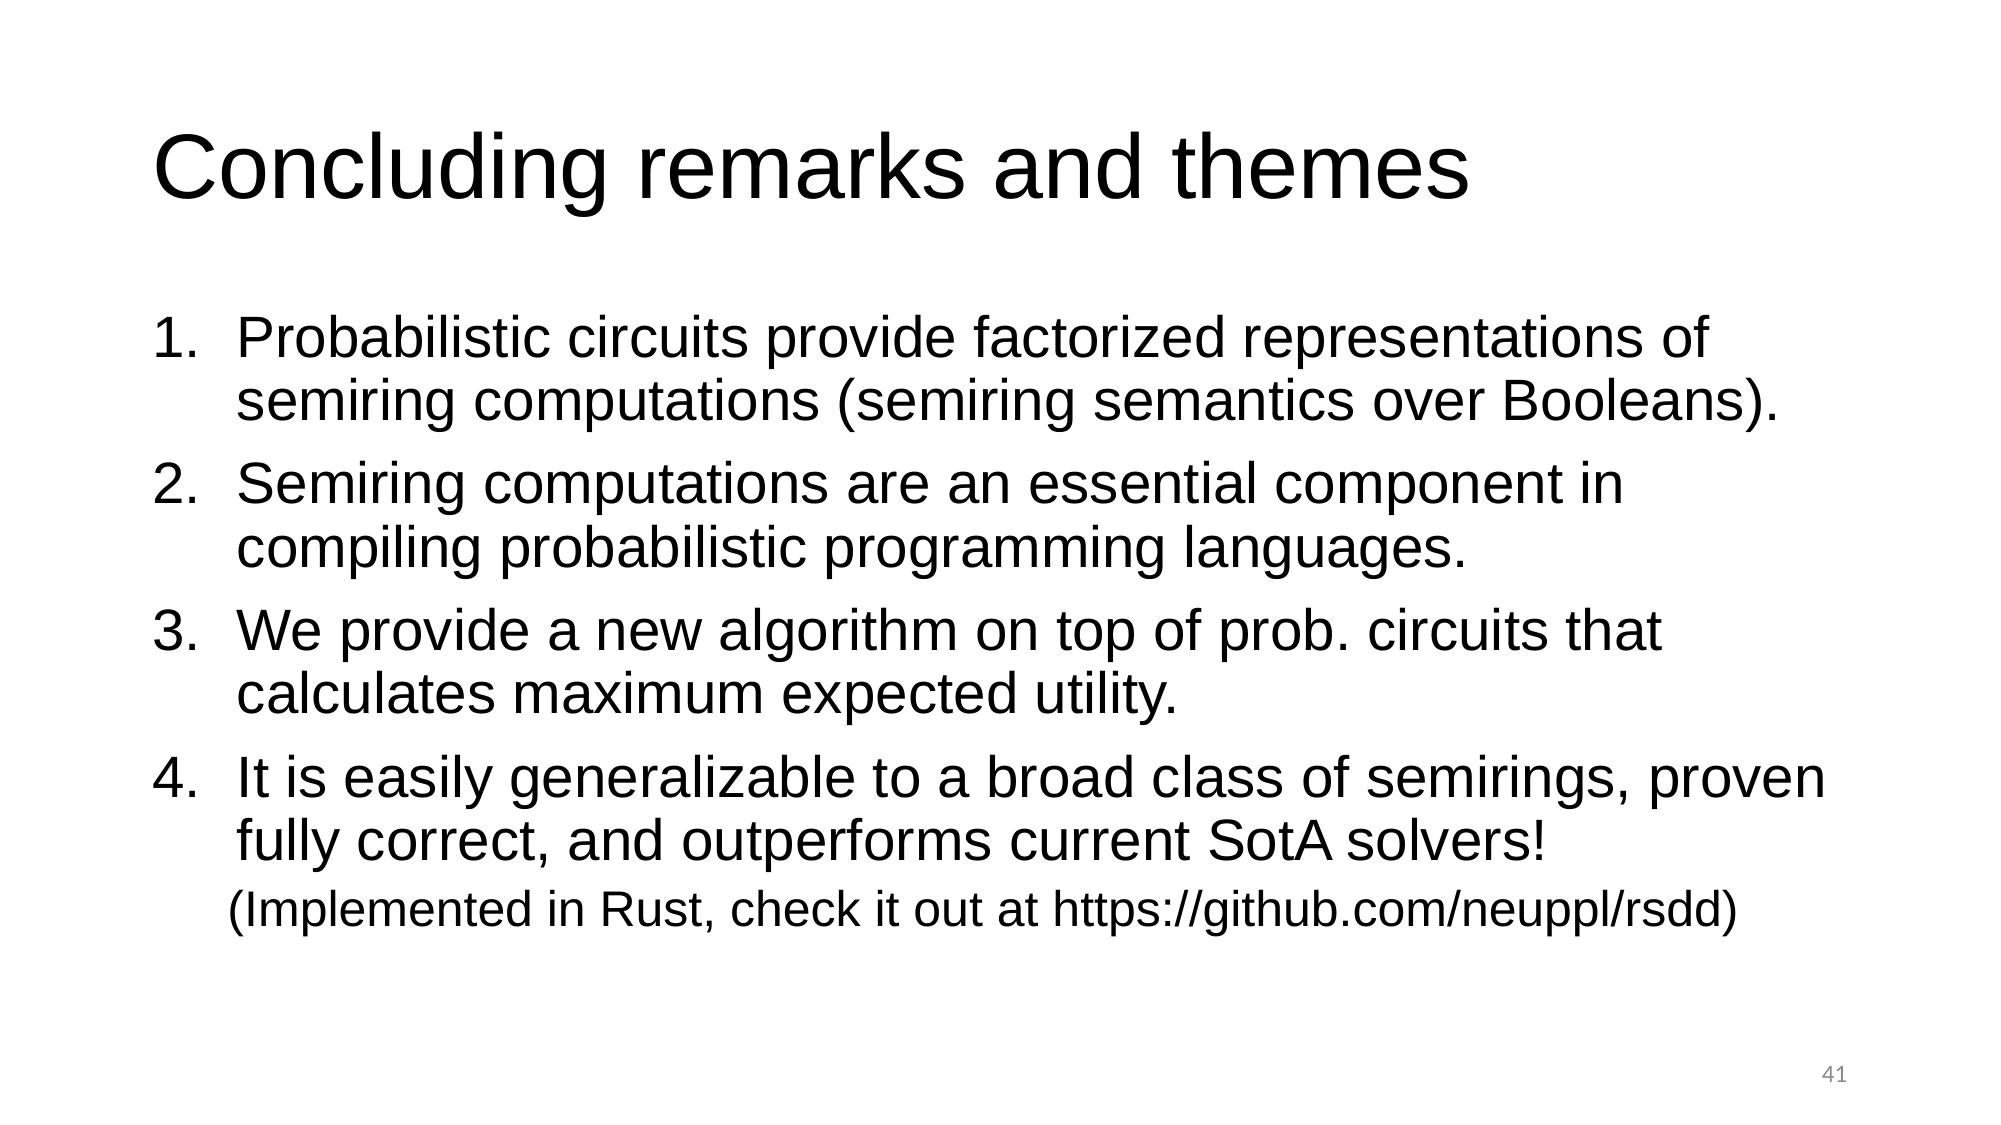

# Concluding remarks and themes
Probabilistic circuits provide factorized representations of semiring computations (semiring semantics over Booleans).
Semiring computations are an essential component in compiling probabilistic programming languages.
We provide a new algorithm on top of prob. circuits that calculates maximum expected utility.
It is easily generalizable to a broad class of semirings, proven fully correct, and outperforms current SotA solvers!
(Implemented in Rust, check it out at https://github.com/neuppl/rsdd)
41